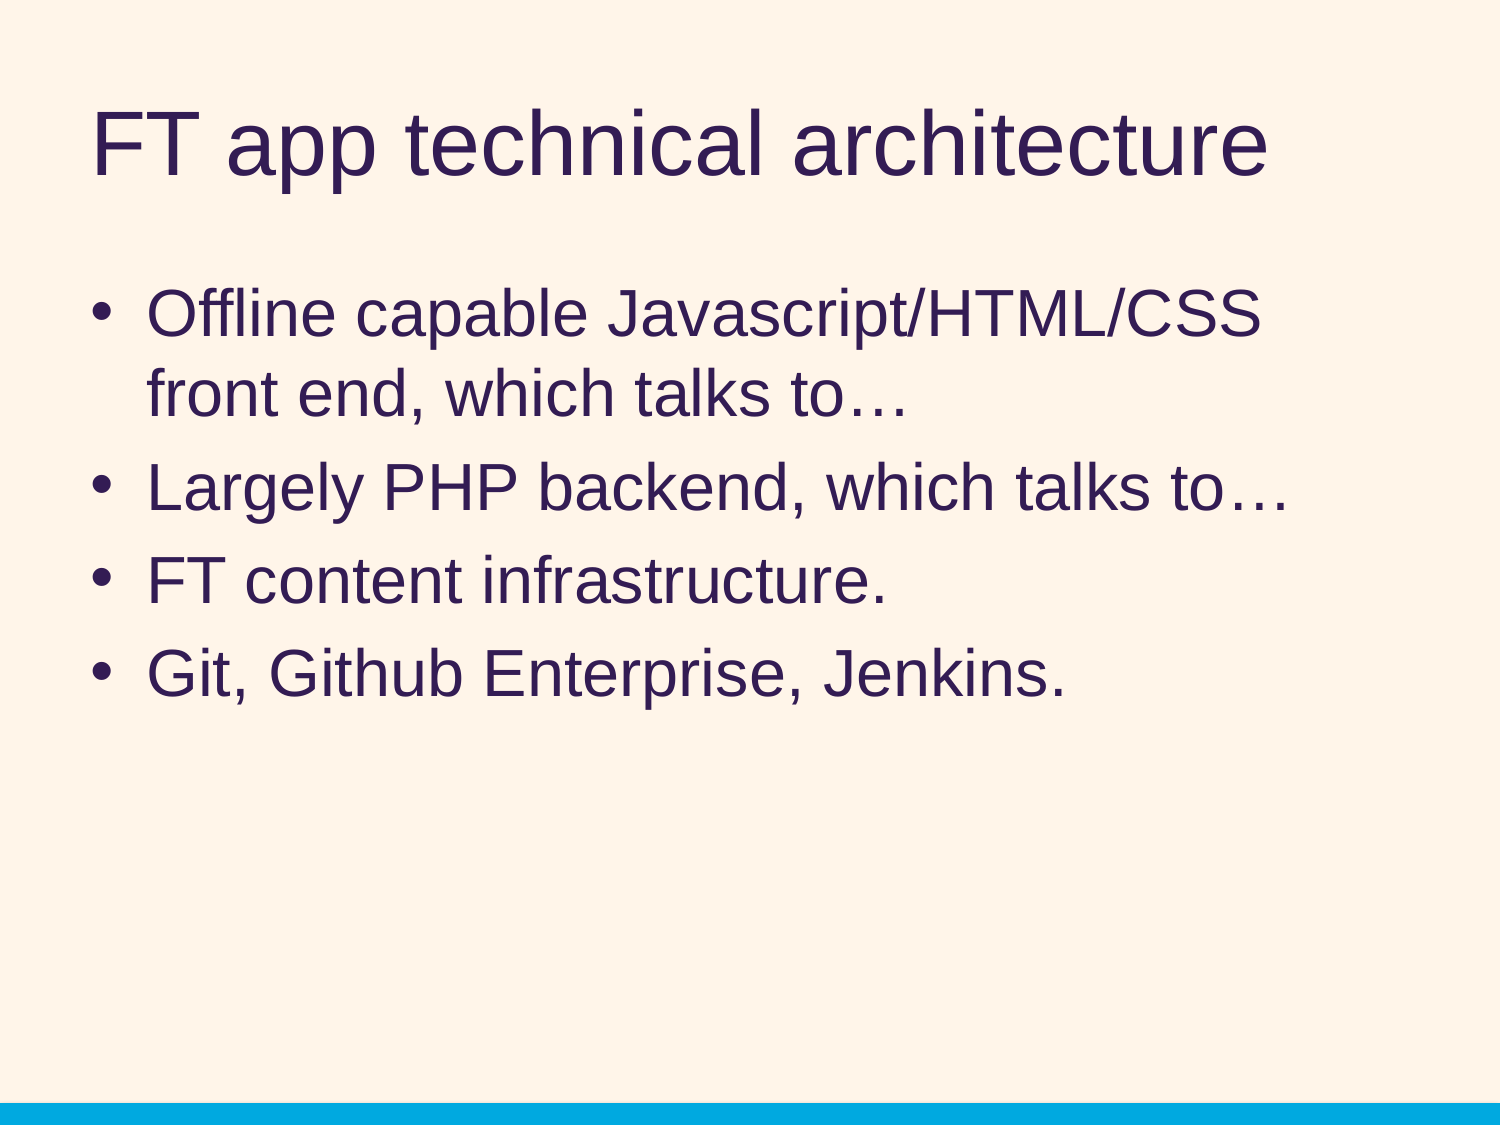

# FT app technical architecture

Offline capable Javascript/HTML/CSS front end, which talks to…
Largely PHP backend, which talks to…
FT content infrastructure.
Git, Github Enterprise, Jenkins.